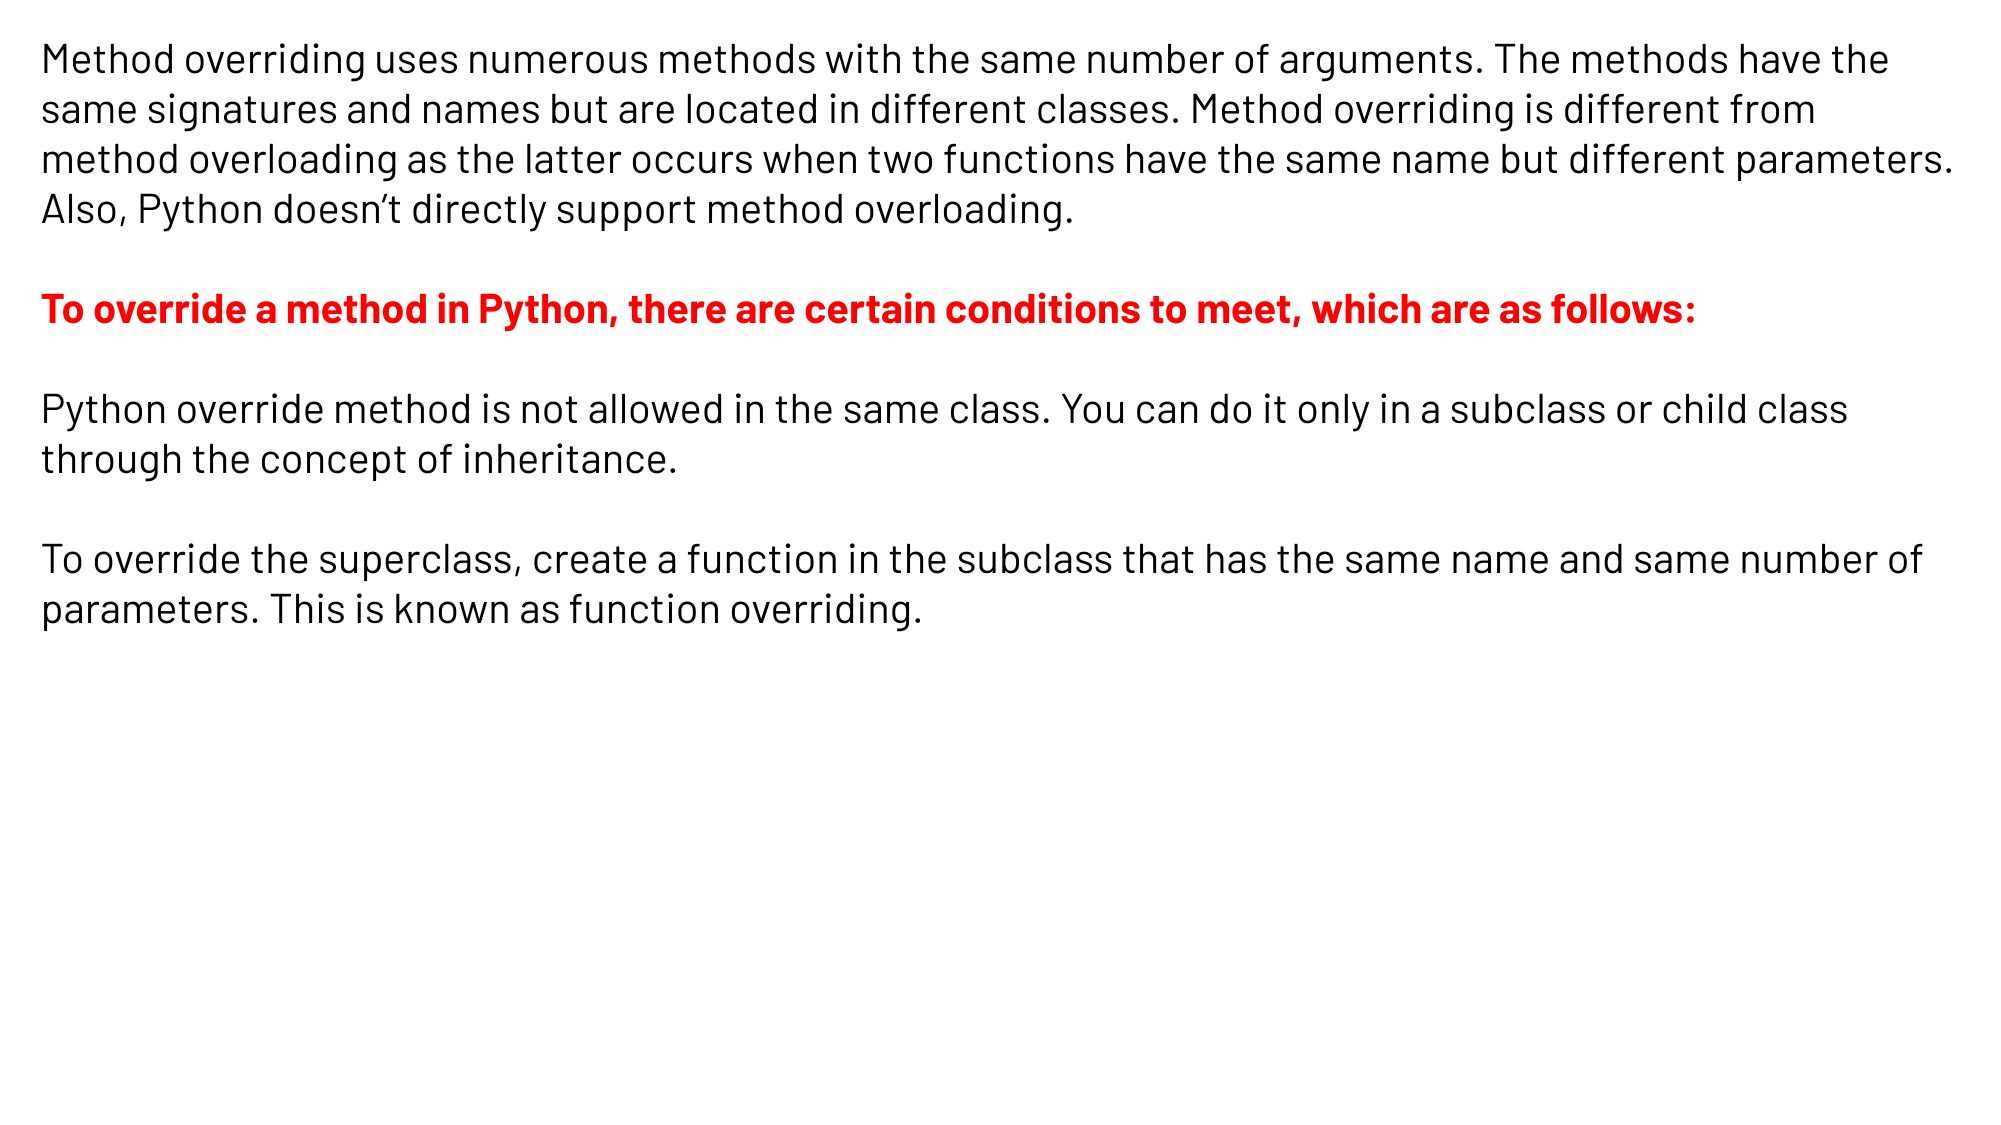

Method overriding uses numerous methods with the same number of arguments. The methods have the same signatures and names but are located in different classes. Method overriding is different from method overloading as the latter occurs when two functions have the same name but different parameters. Also, Python doesn’t directly support method overloading.

To override a method in Python, there are certain conditions to meet, which are as follows:

Python override method is not allowed in the same class. You can do it only in a subclass or child class through the concept of inheritance.

To override the superclass, create a function in the subclass that has the same name and same number of parameters. This is known as function overriding.